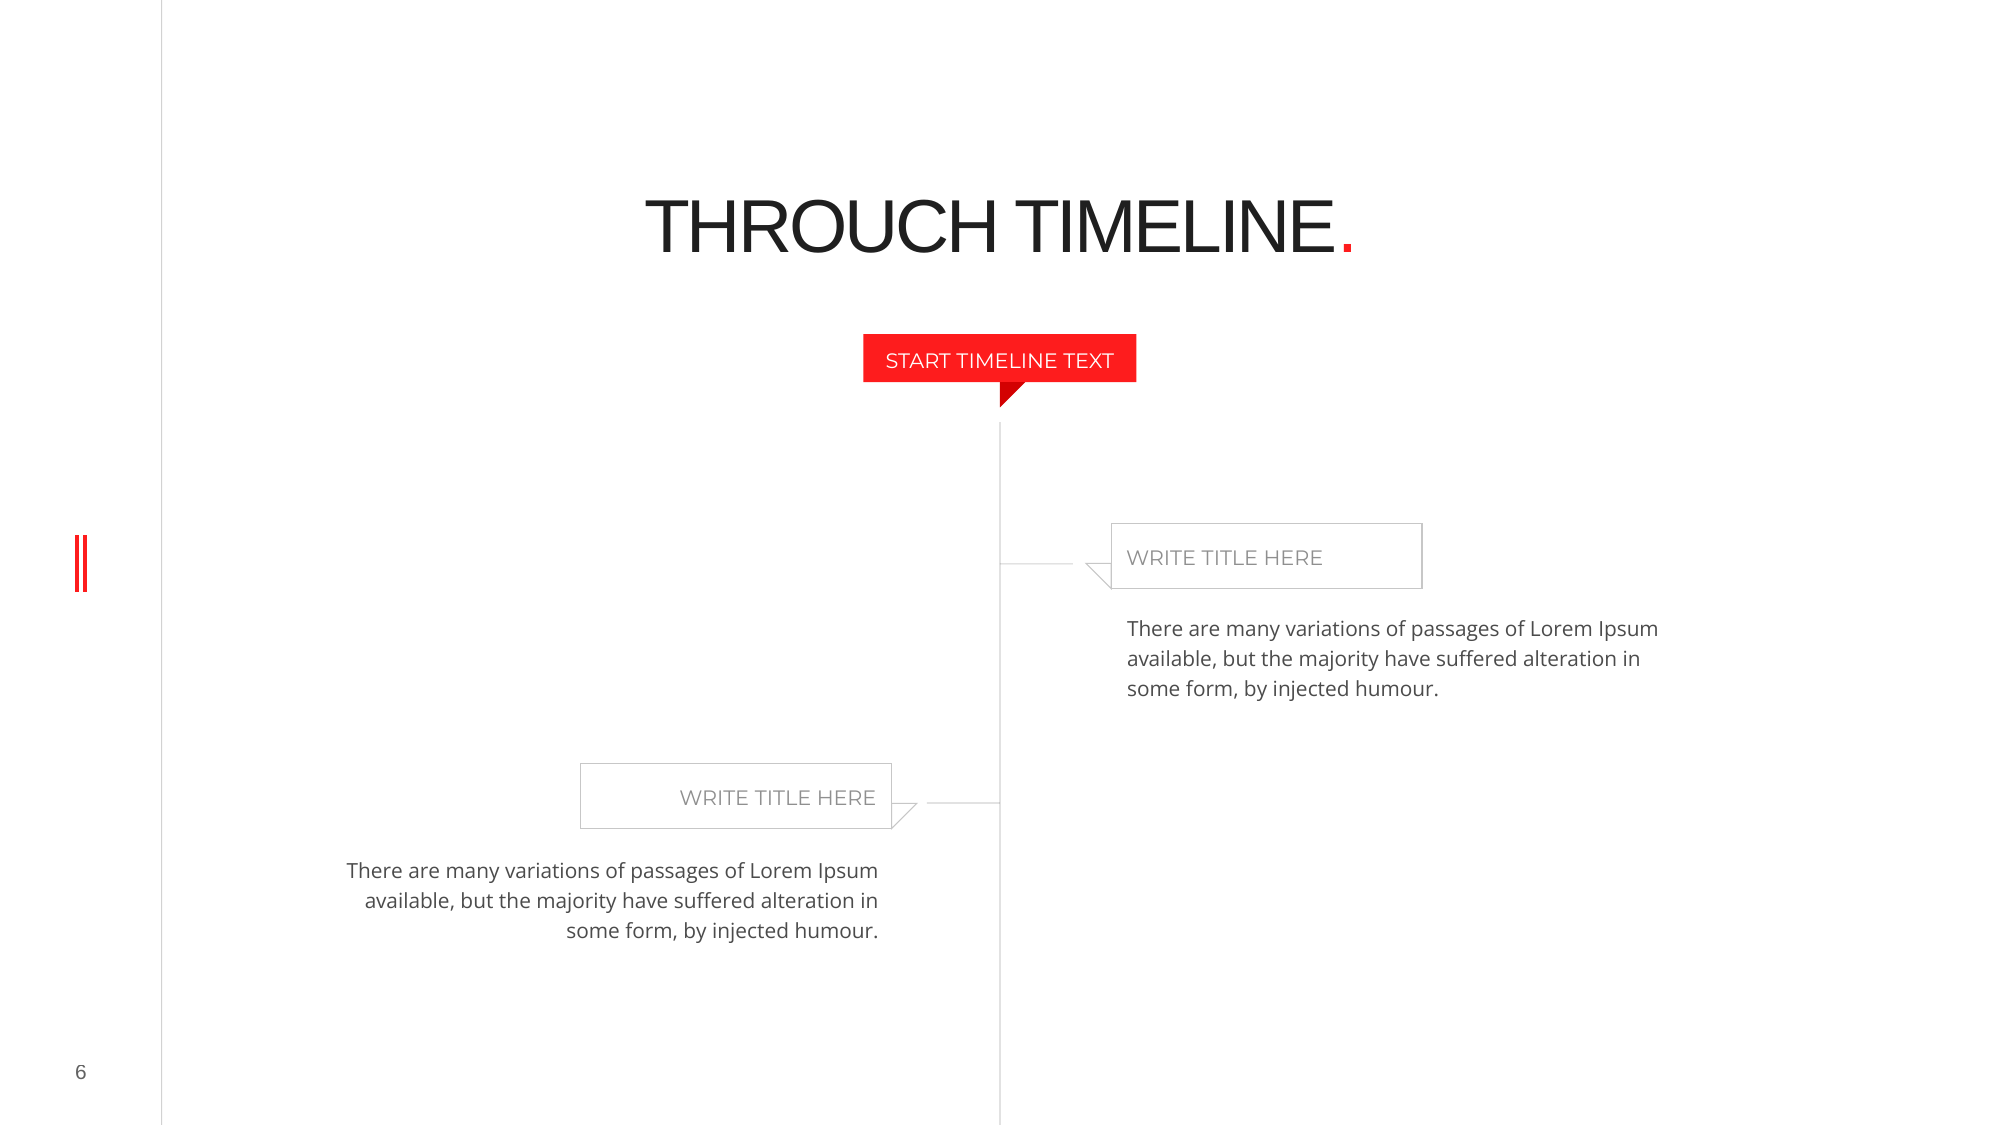

# THROUCH TIMELINE.
START TIMELINE TEXT

WRITE TITLE HERE

There are many variations of passages of Lorem Ipsum available, but the majority have suffered alteration in some form, by injected humour.
WRITE TITLE HERE

There are many variations of passages of Lorem Ipsum available, but the majority have suffered alteration in some form, by injected humour.
6